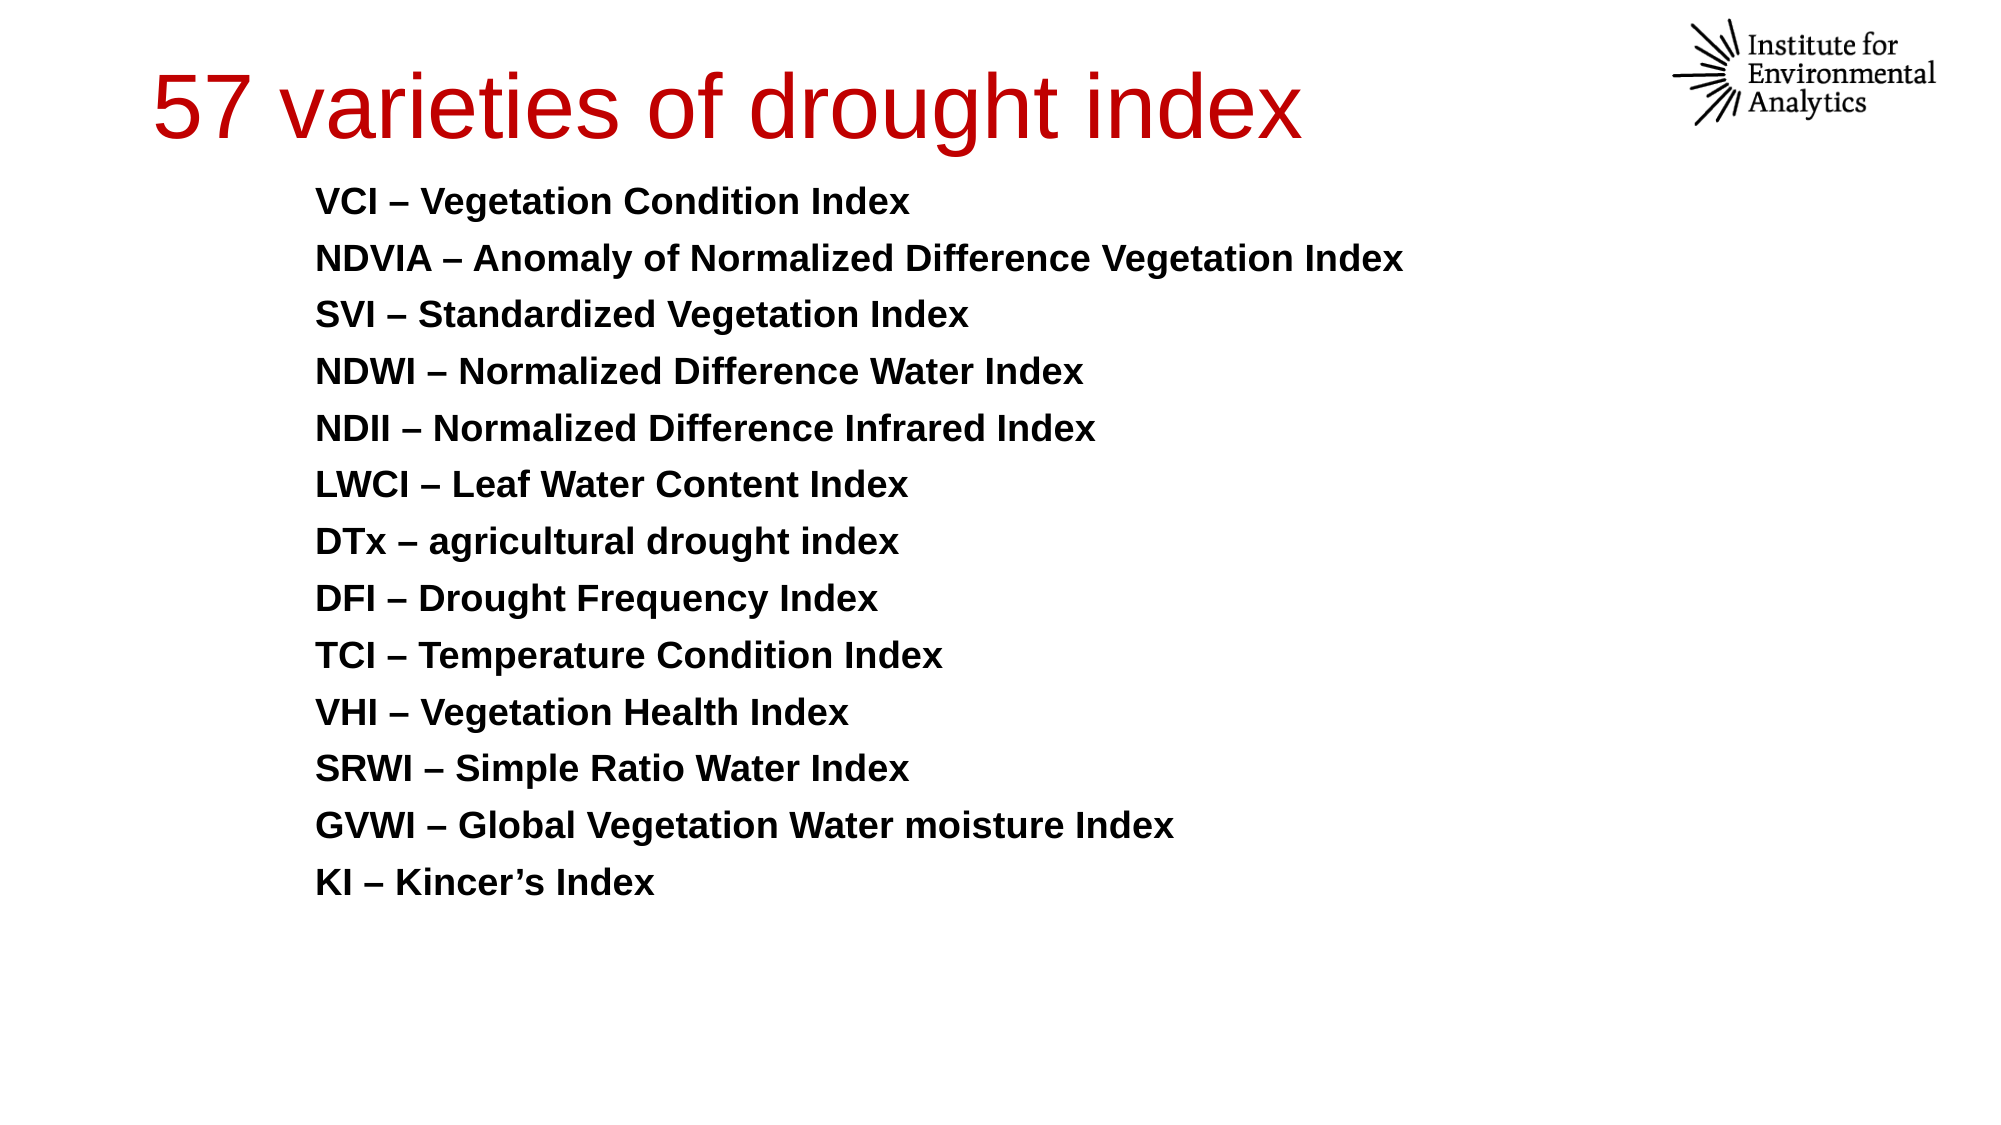

# 57 varieties of drought index
VCI – Vegetation Condition Index
NDVIA – Anomaly of Normalized Difference Vegetation Index
SVI – Standardized Vegetation Index
NDWI – Normalized Difference Water Index
NDII – Normalized Difference Infrared Index
LWCI – Leaf Water Content Index
DTx – agricultural drought index
DFI – Drought Frequency Index
TCI – Temperature Condition Index
VHI – Vegetation Health Index
SRWI – Simple Ratio Water Index
GVWI – Global Vegetation Water moisture Index
KI – Kincer’s Index